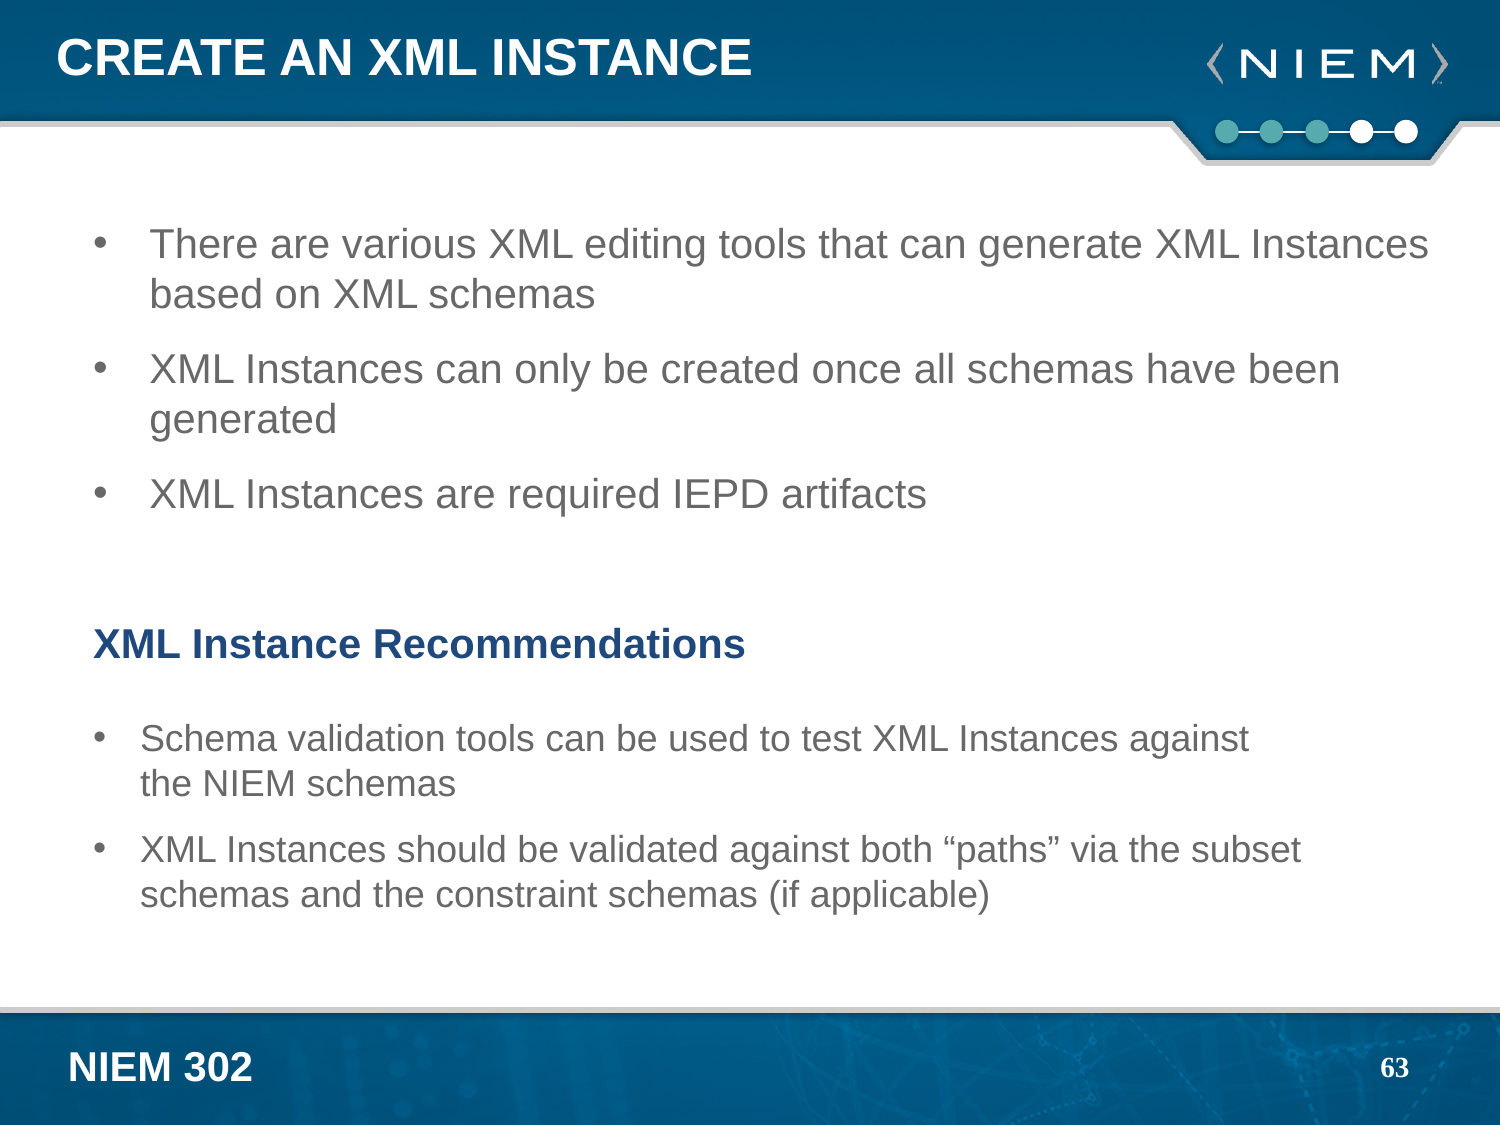

# Create an XML Instance

There are various XML editing tools that can generate XML Instances based on XML schemas
XML Instances can only be created once all schemas have been generated
XML Instances are required IEPD artifacts

XML Instance Recommendations
Schema validation tools can be used to test XML Instances against
the NIEM schemas
XML Instances should be validated against both “paths” via the subset schemas and the constraint schemas (if applicable)

63